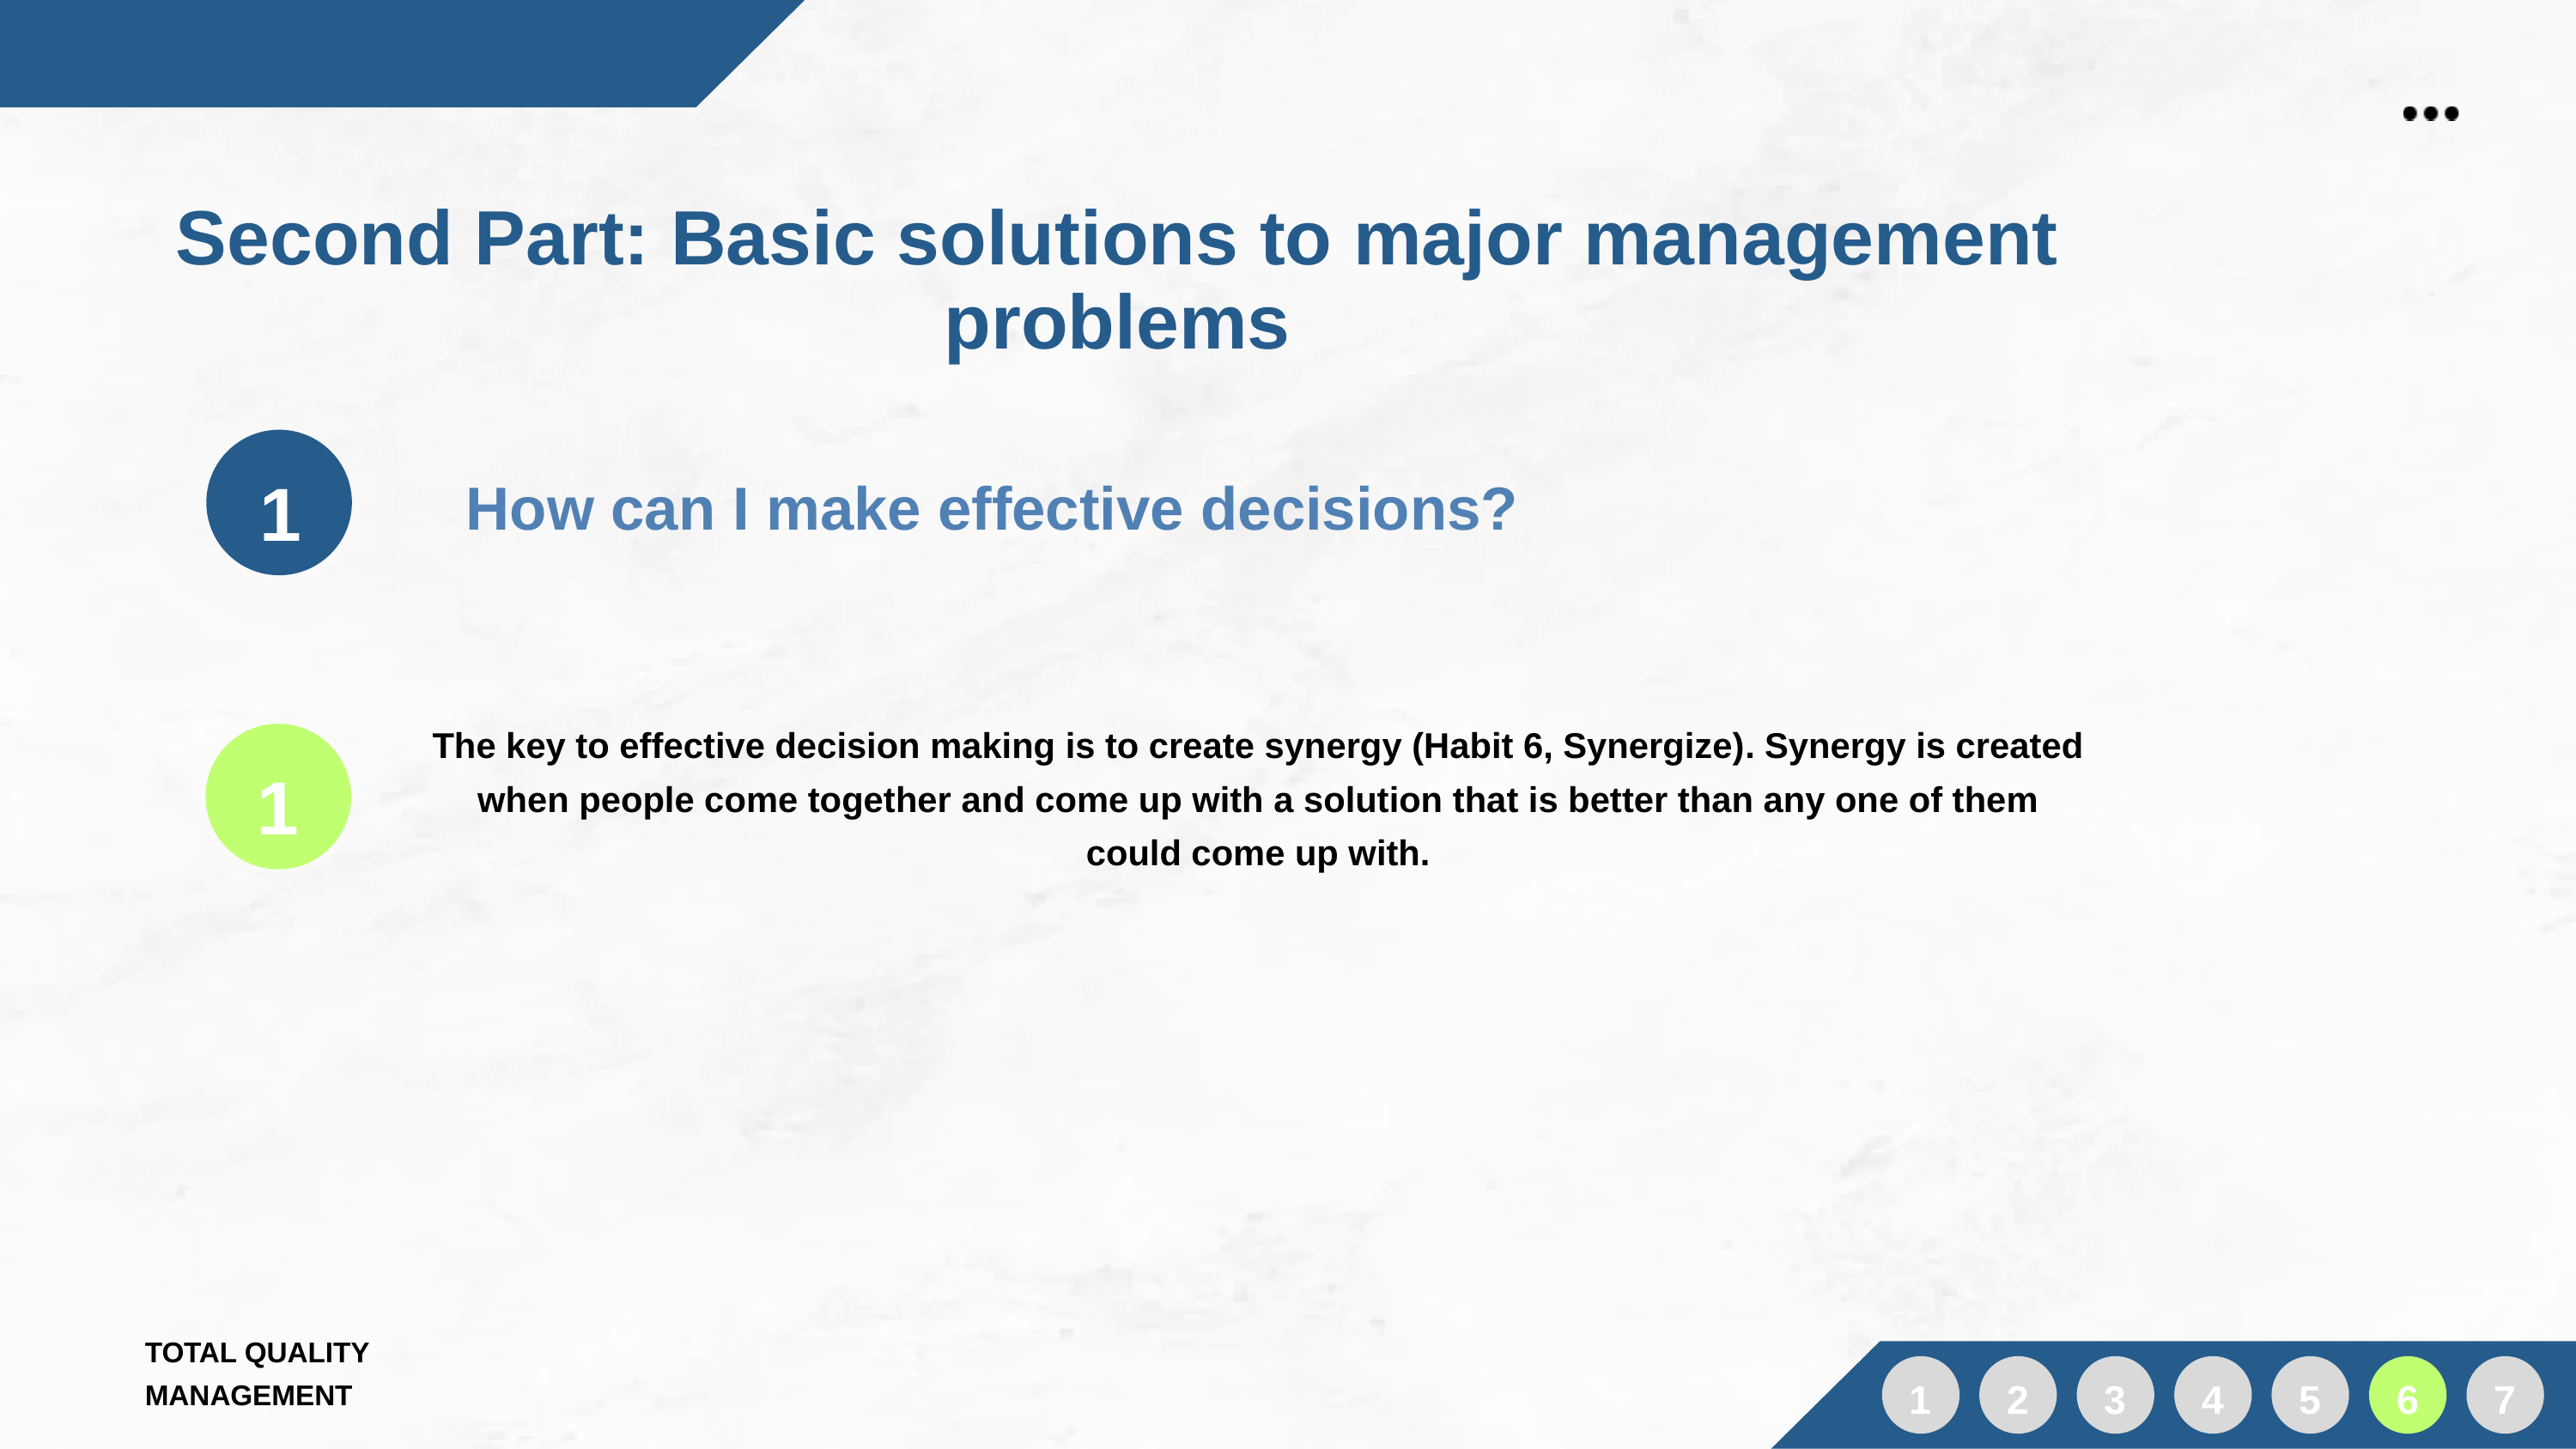

Second Part: Basic solutions to major management problems

1
How can I make effective decisions?
The key to effective decision making is to create synergy (Habit 6, Synergize). Synergy is created when people come together and come up with a solution that is better than any one of them could come up with.

1
TOTAL QUALITY MANAGEMENT

1
2
3
4
5
6
7